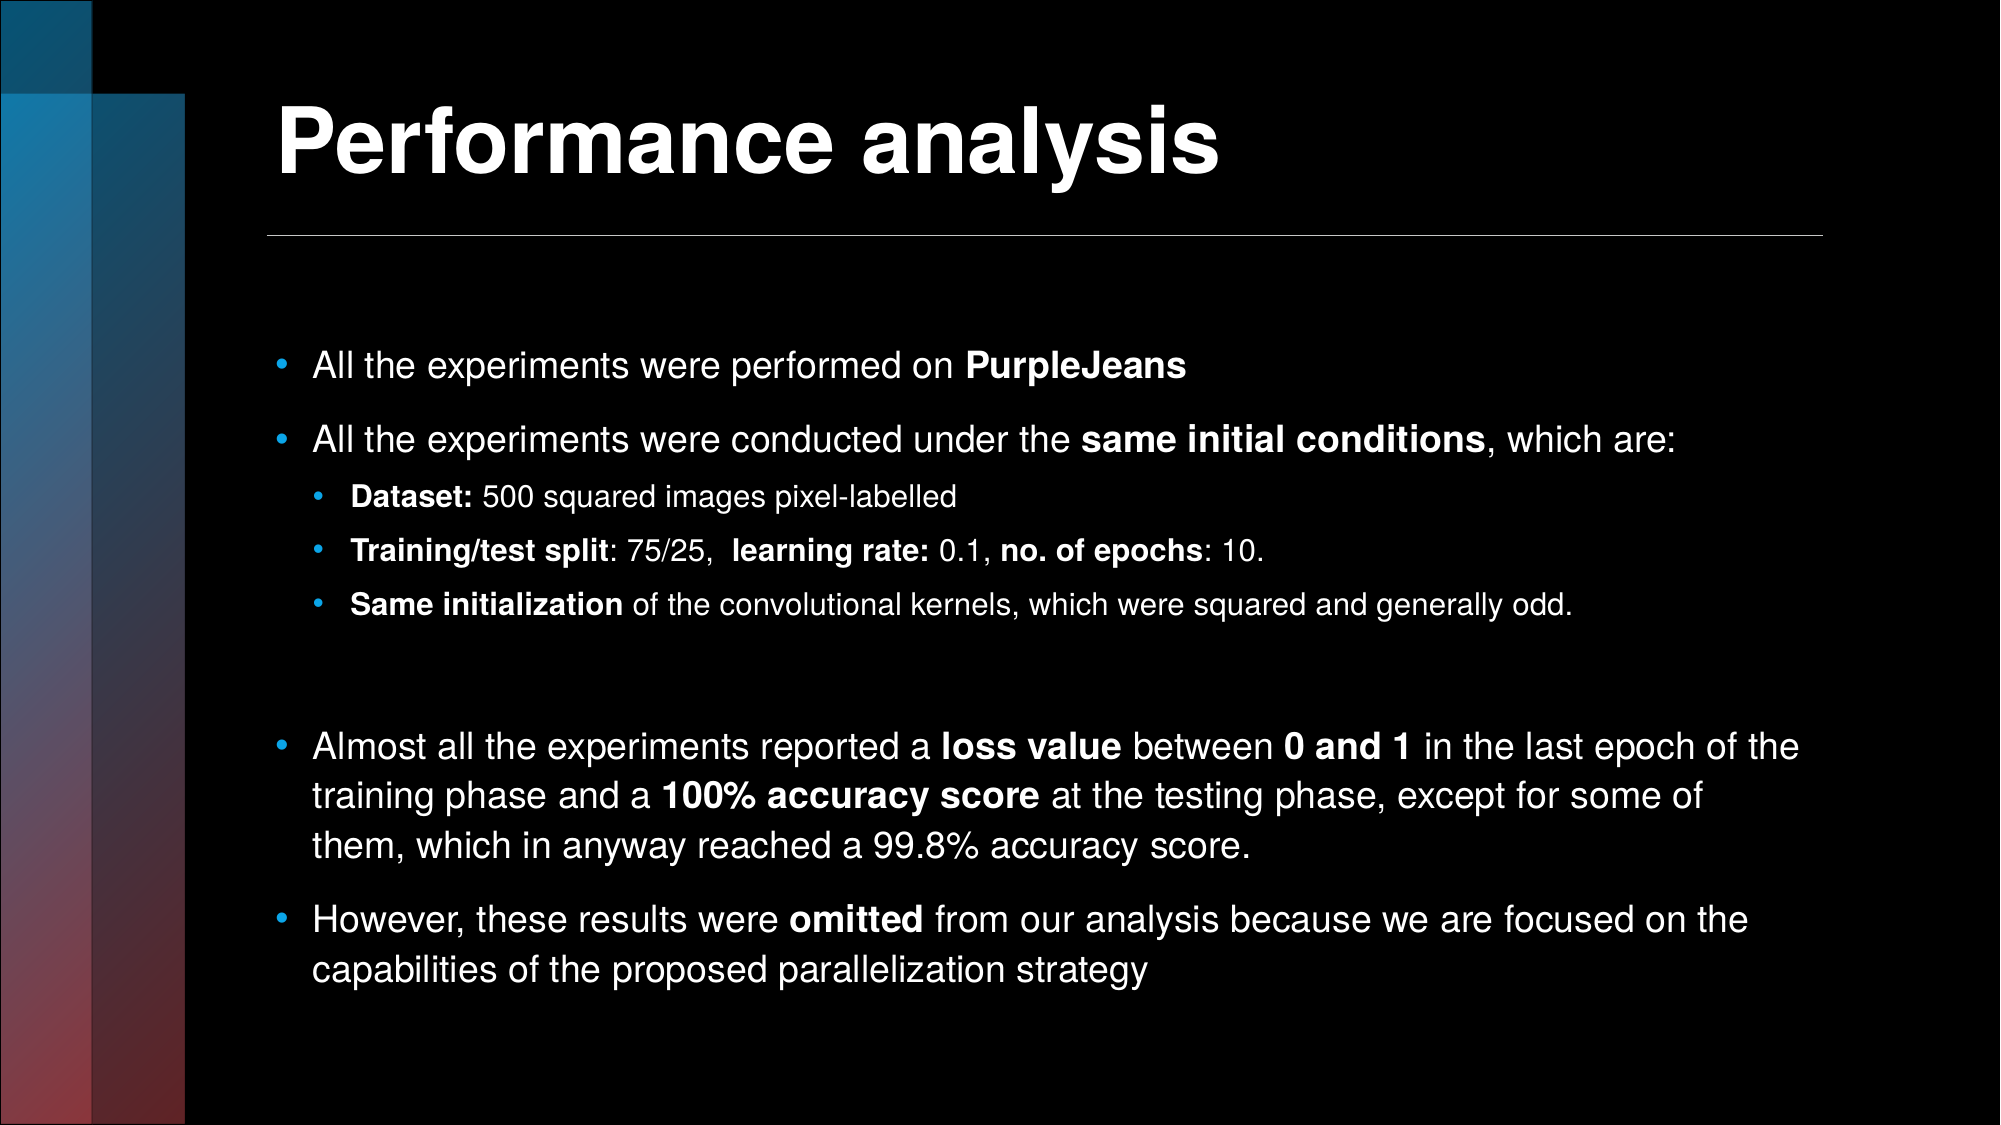

# Performance analysis
All the experiments were performed on PurpleJeans
All the experiments were conducted under the same initial conditions, which are:
Dataset: 500 squared images pixel-labelled
Training/test split: 75/25,  learning rate: 0.1, no. of epochs: 10.
Same initialization of the convolutional kernels, which were squared and generally odd.

Almost all the experiments reported a loss value between 0 and 1 in the last epoch of the training phase and a 100% accuracy score at the testing phase, except for some of them, which in anyway reached a 99.8% accuracy score.
However, these results were omitted from our analysis because we are focused on the capabilities of the proposed parallelization strategy